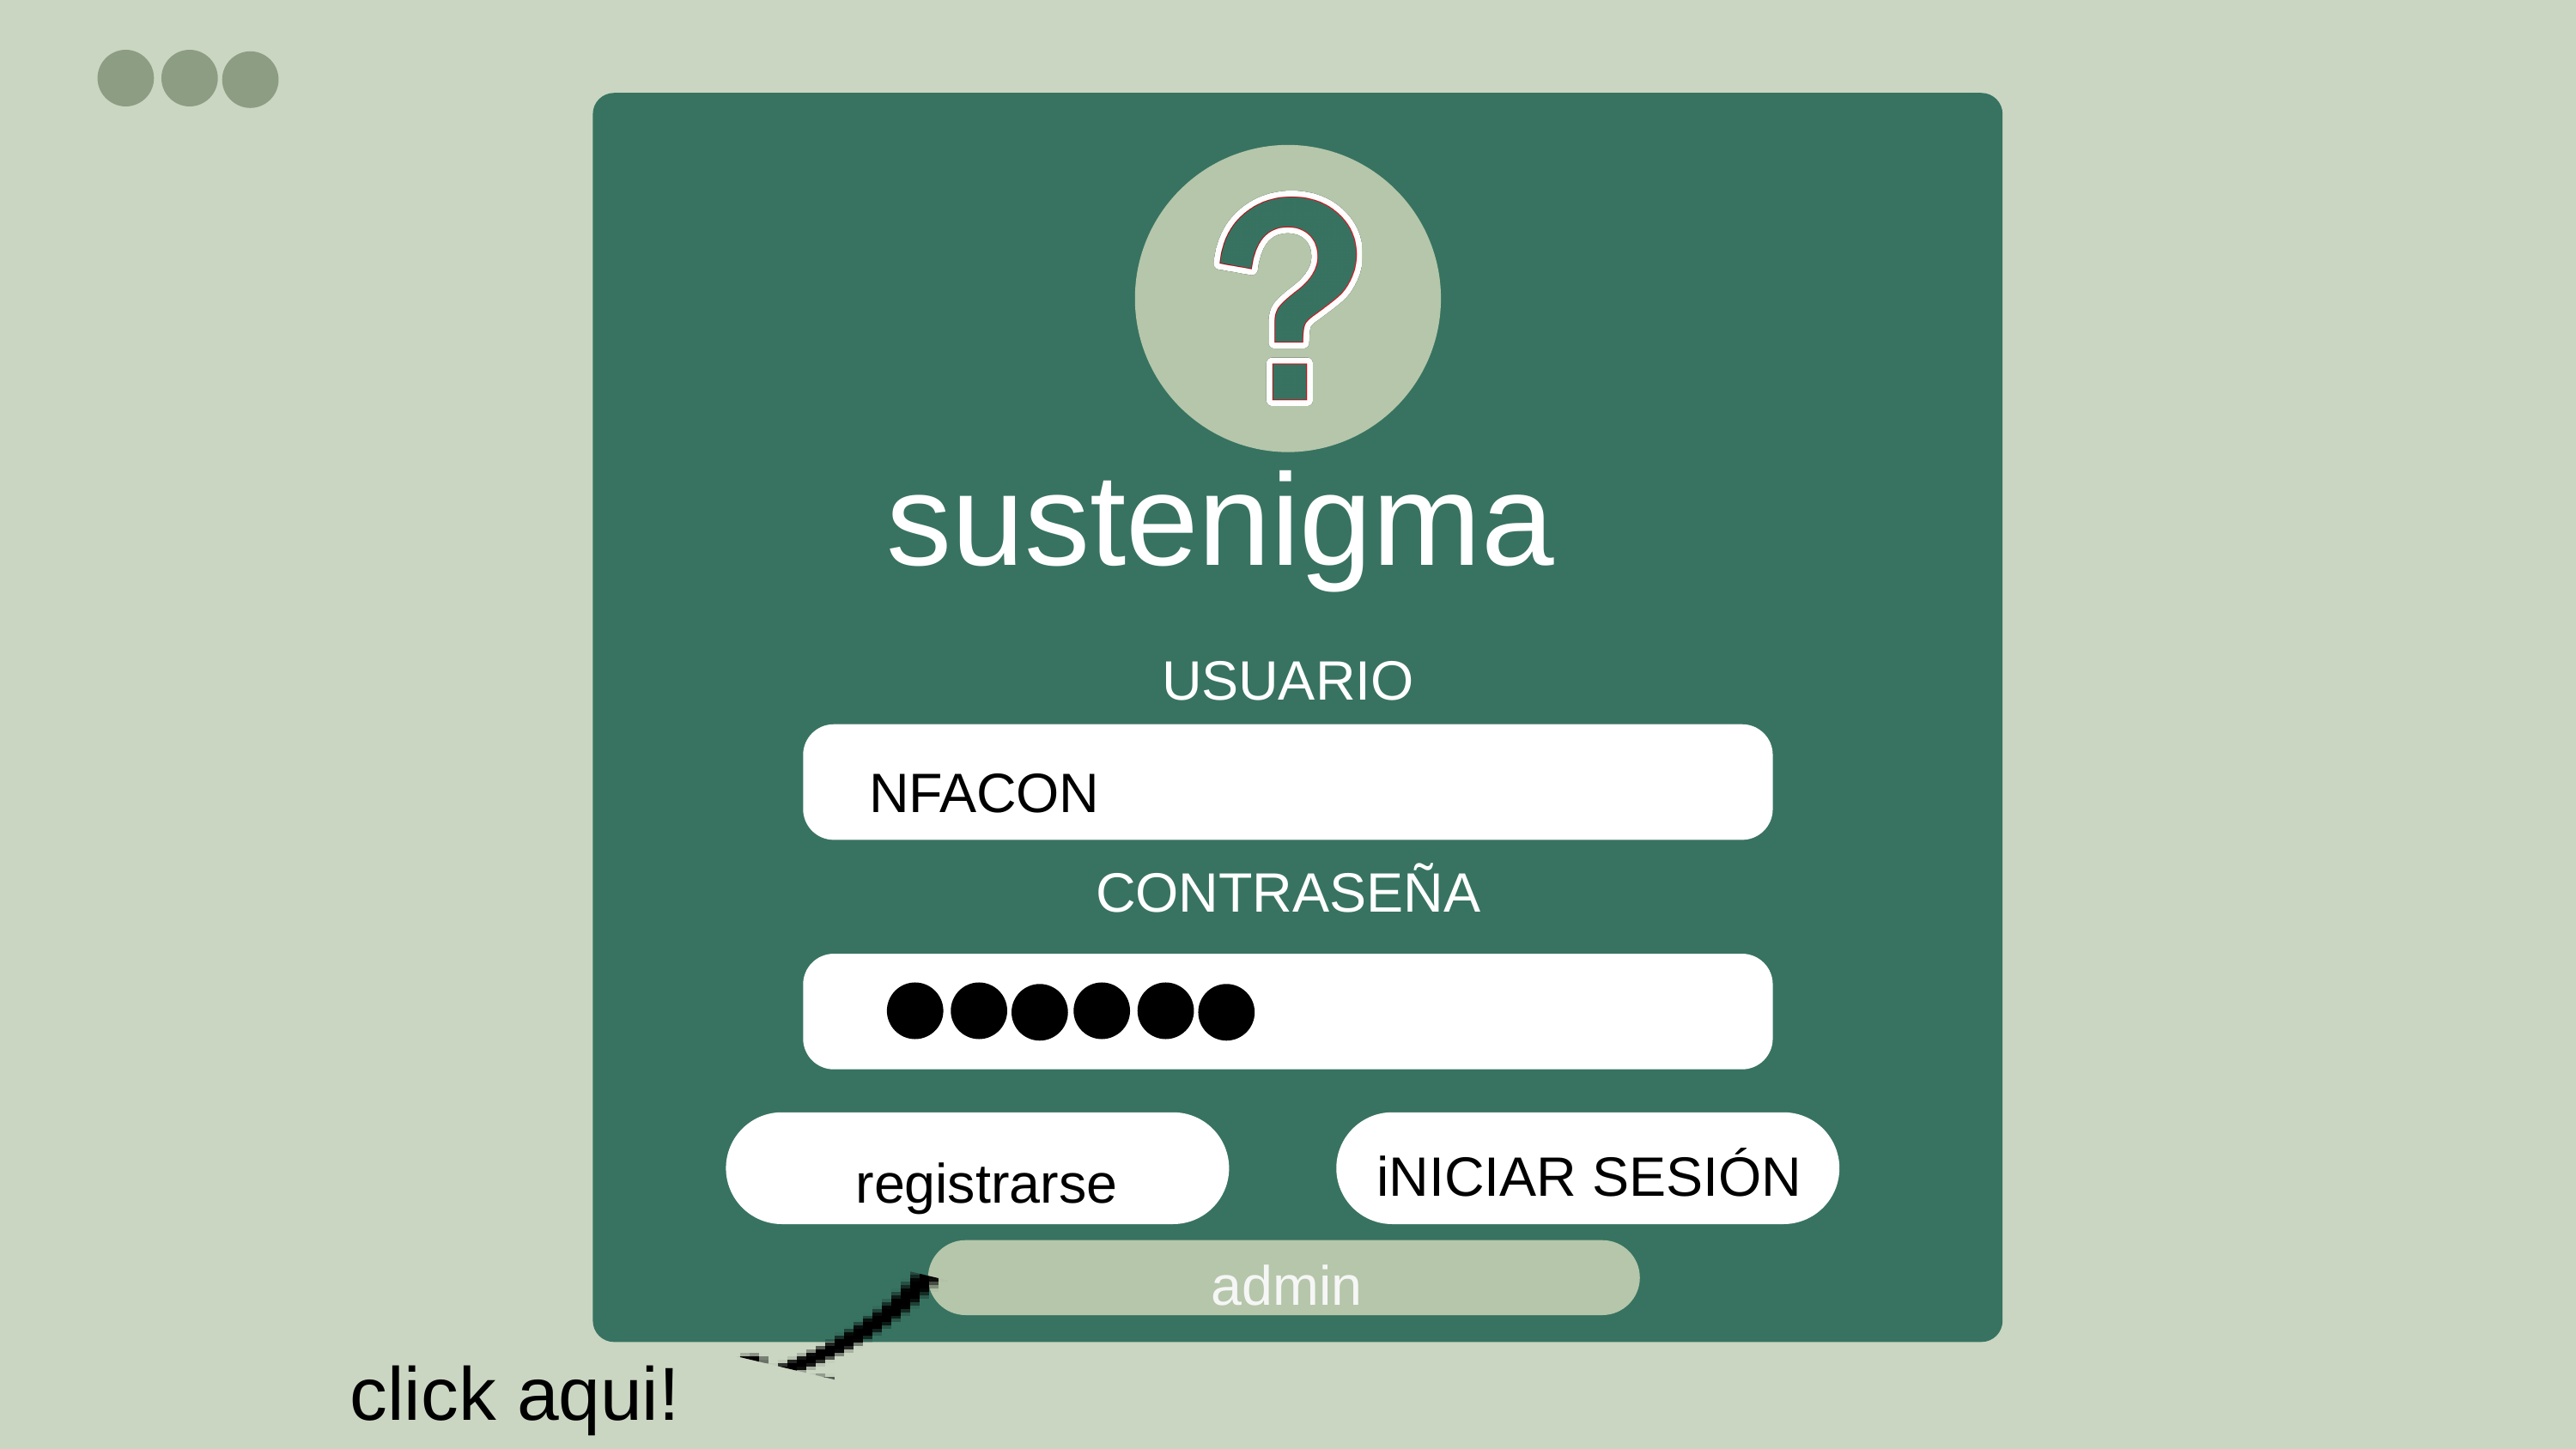

sustenigma
USUARIO

NFACON
CONTRASEÑA

iNICIAR SESIÓN
registrarse

admin

click aqui!